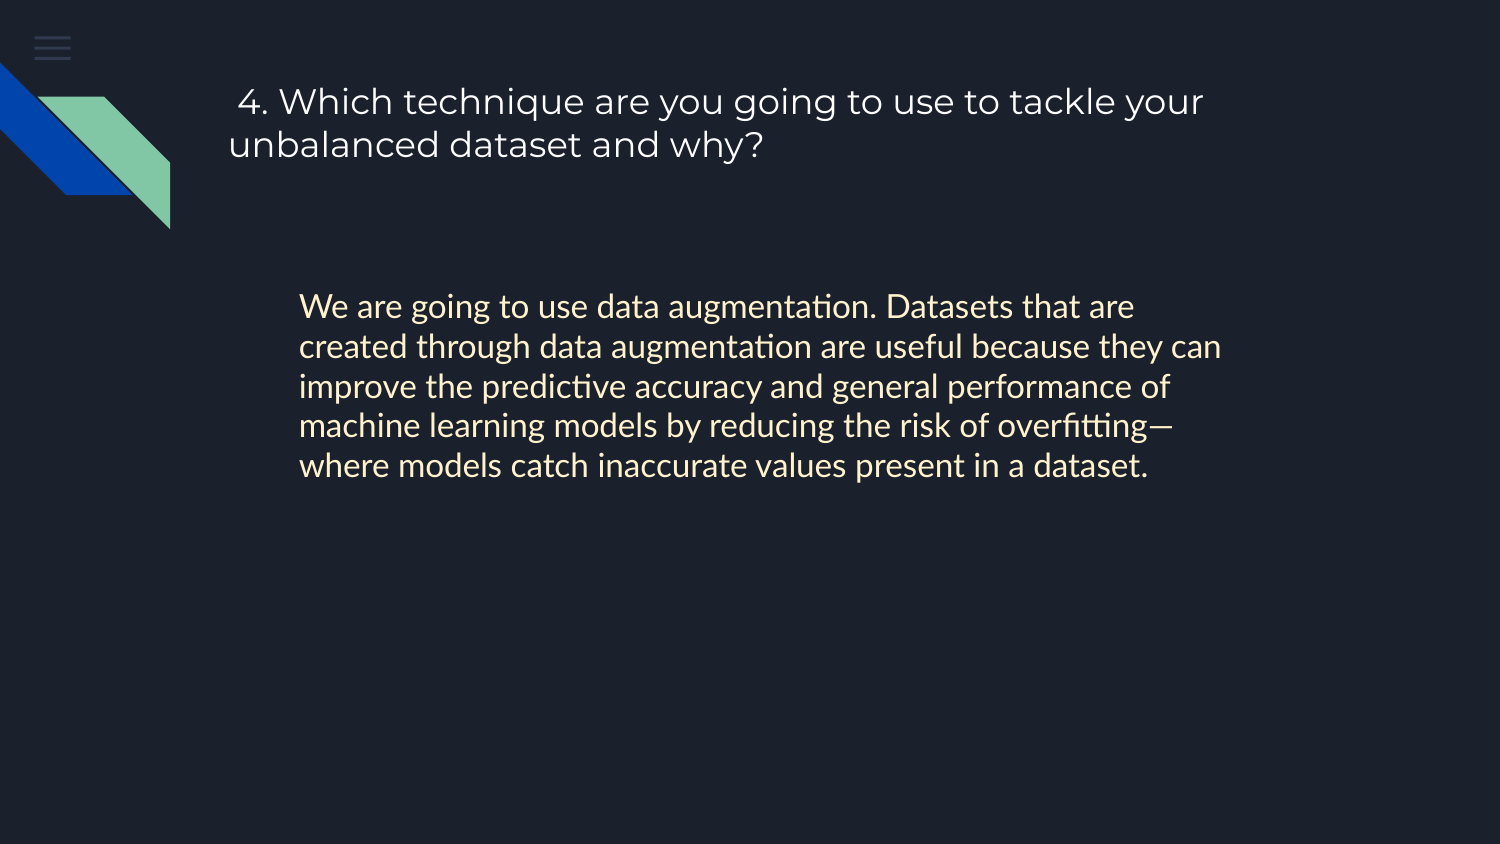

# 4. Which technique are you going to use to tackle your unbalanced dataset and why?
We are going to use data augmentation. Datasets that are created through data augmentation are useful because they can improve the predictive accuracy and general performance of machine learning models by reducing the risk of overfitting—where models catch inaccurate values present in a dataset.